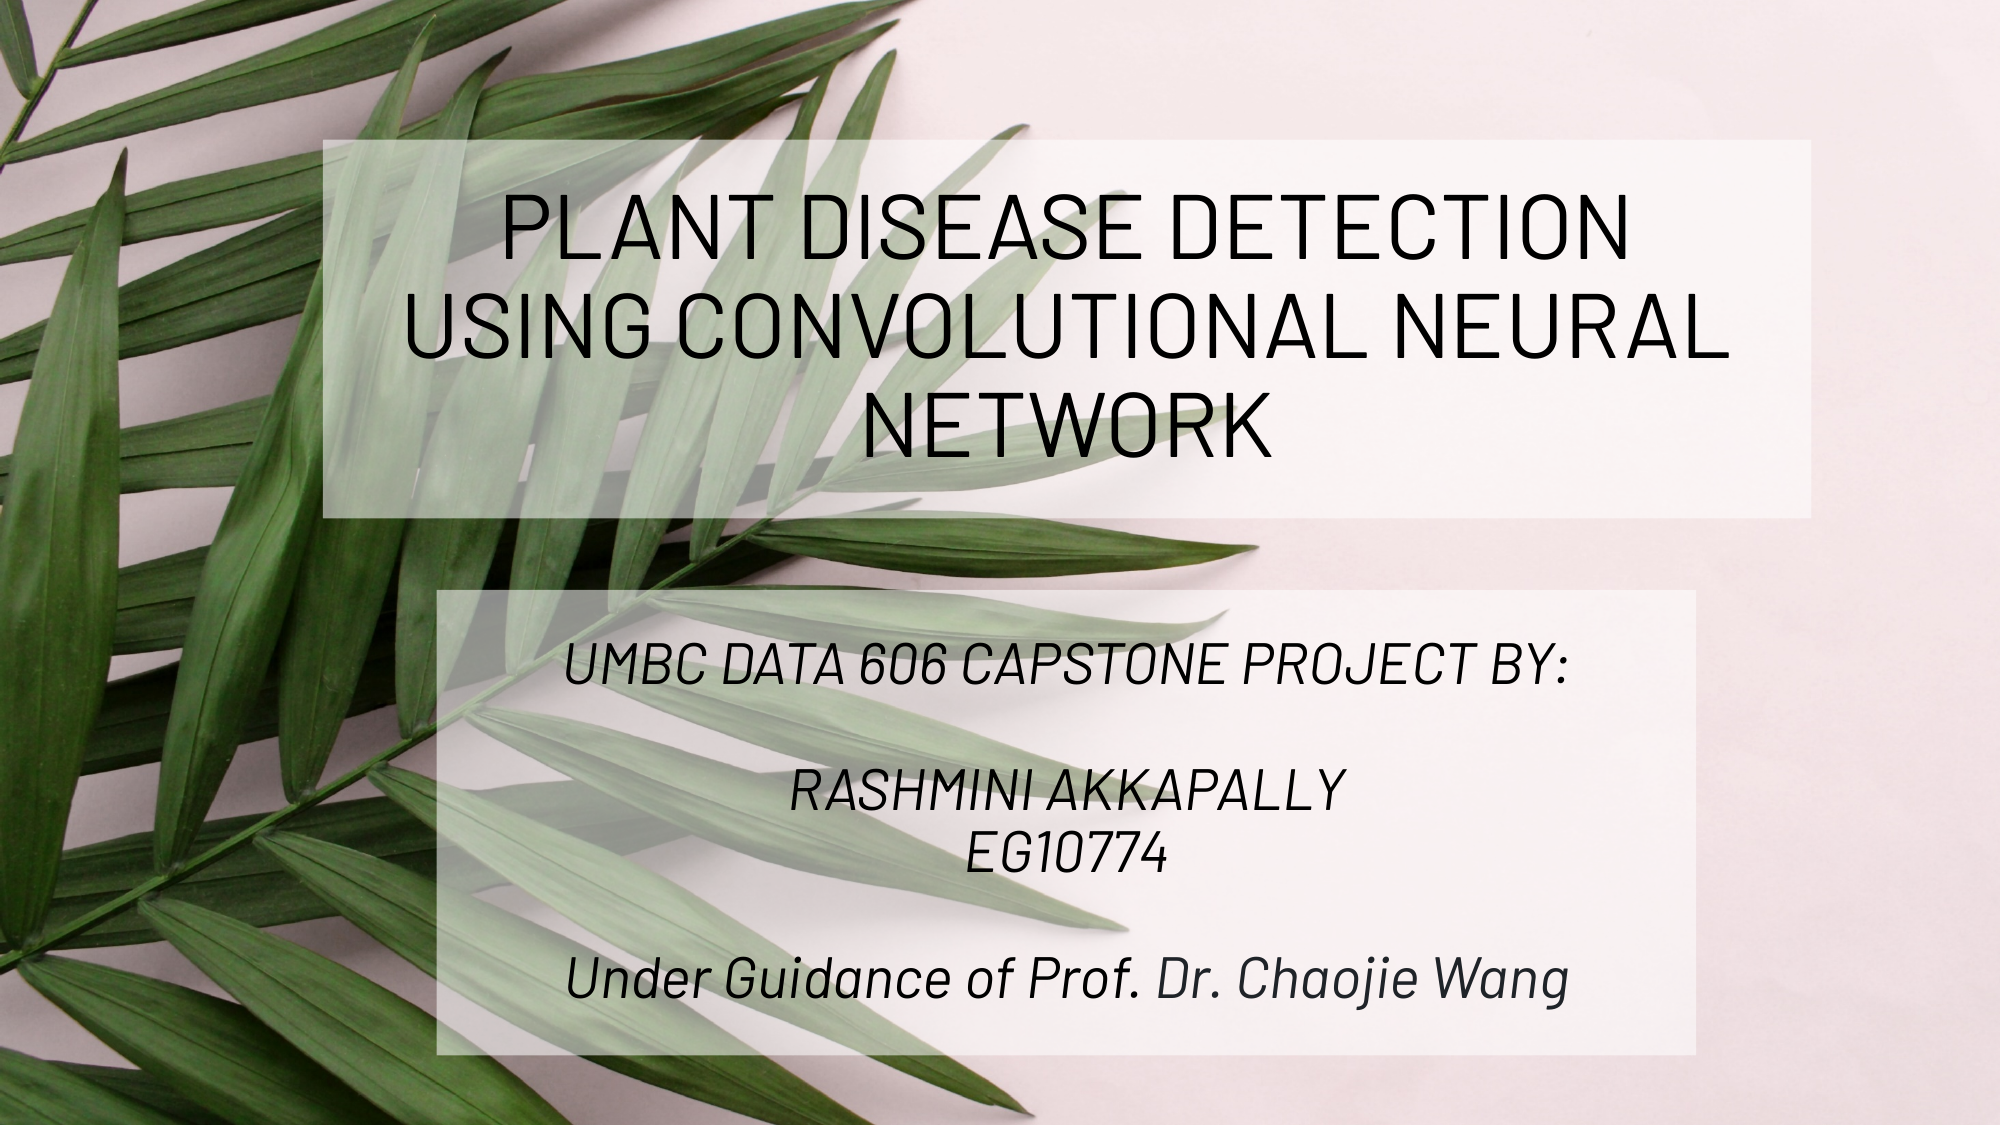

# PLANT DISEASE DETECTION USING CONVOLUTIONAL NEURAL NETWORK
UMBC DATA 606 CAPSTONE PROJECT BY:

RASHMINI AKKAPALLY
EG10774

Under Guidance of Prof. Dr. Chaojie Wang